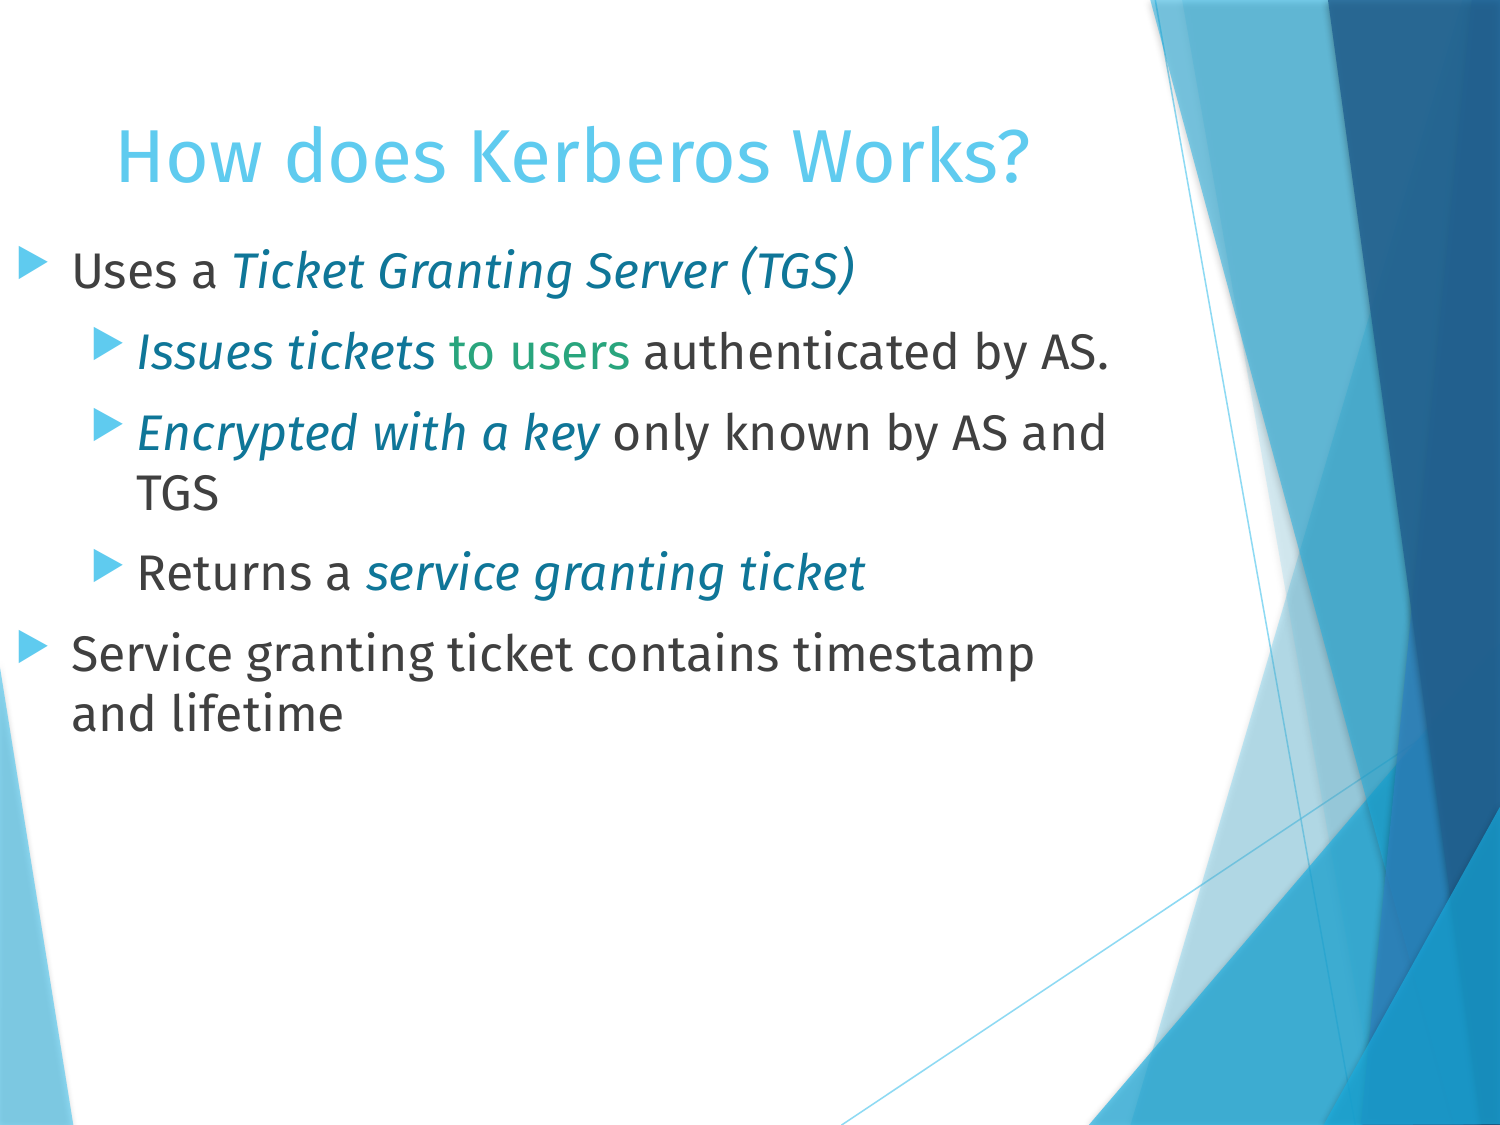

# How does Kerberos Works?
Uses a Ticket Granting Server (TGS)
Issues tickets to users authenticated by AS.
Encrypted with a key only known by AS and TGS
Returns a service granting ticket
Service granting ticket contains timestamp and lifetime